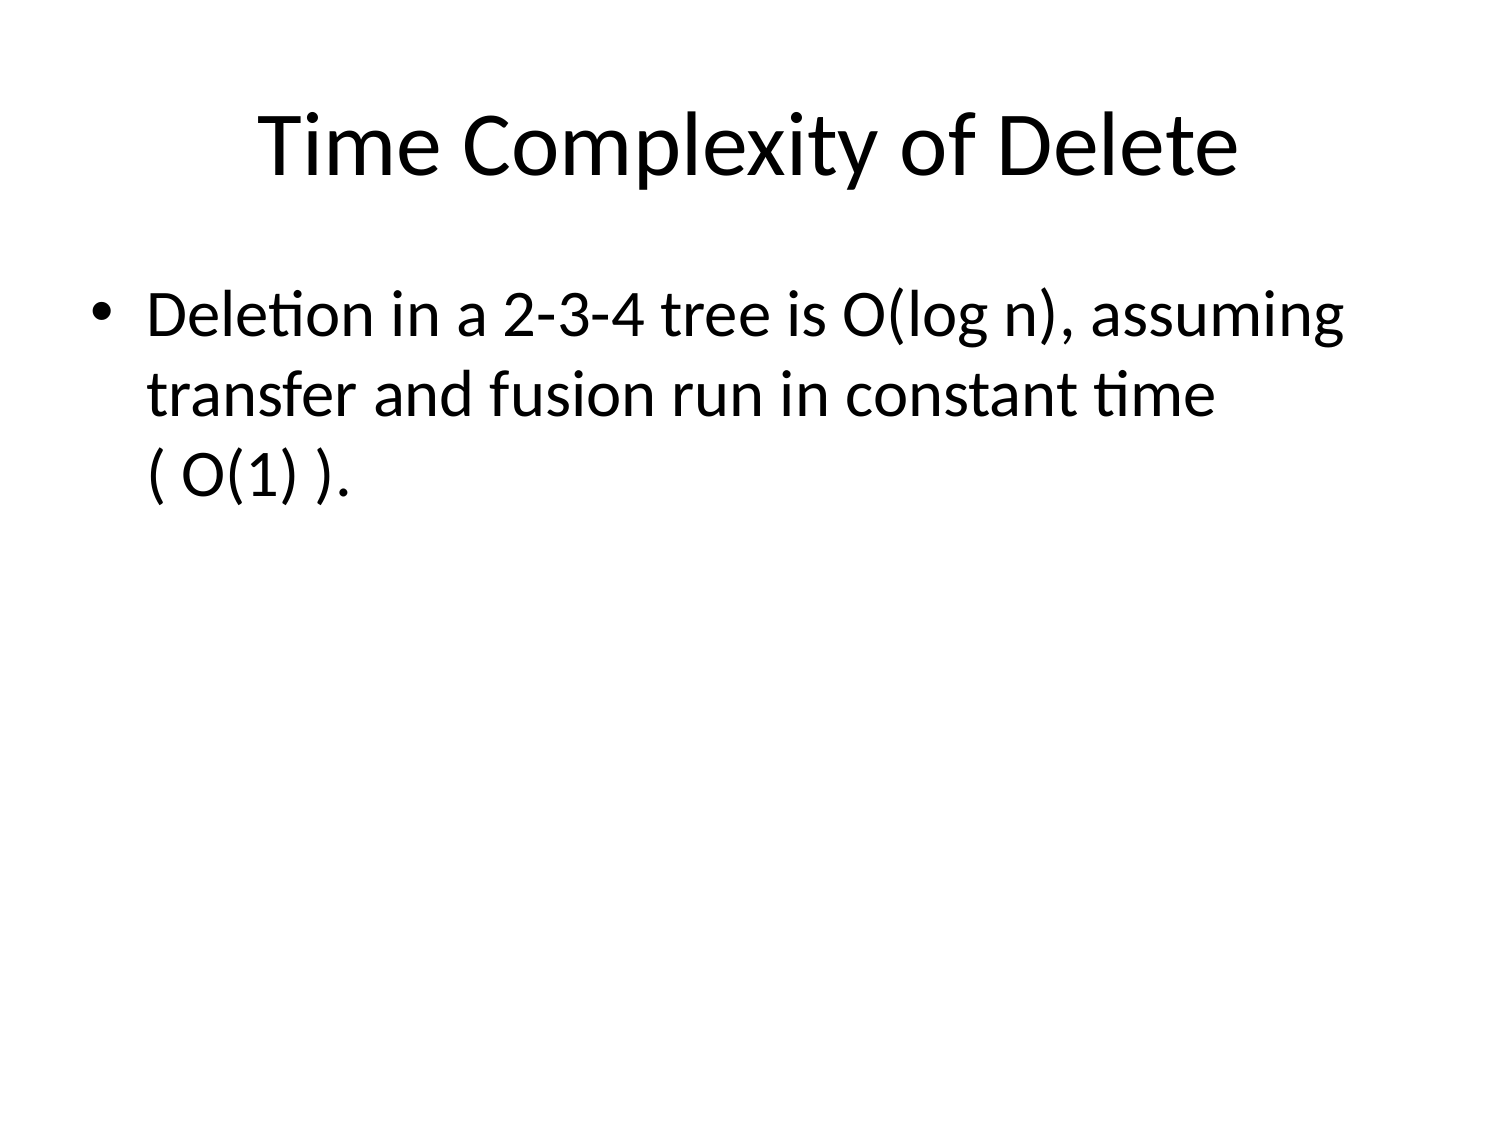

# Time Complexity of Delete
Deletion in a 2-3-4 tree is O(log n), assuming transfer and fusion run in constant time ( O(1) ).